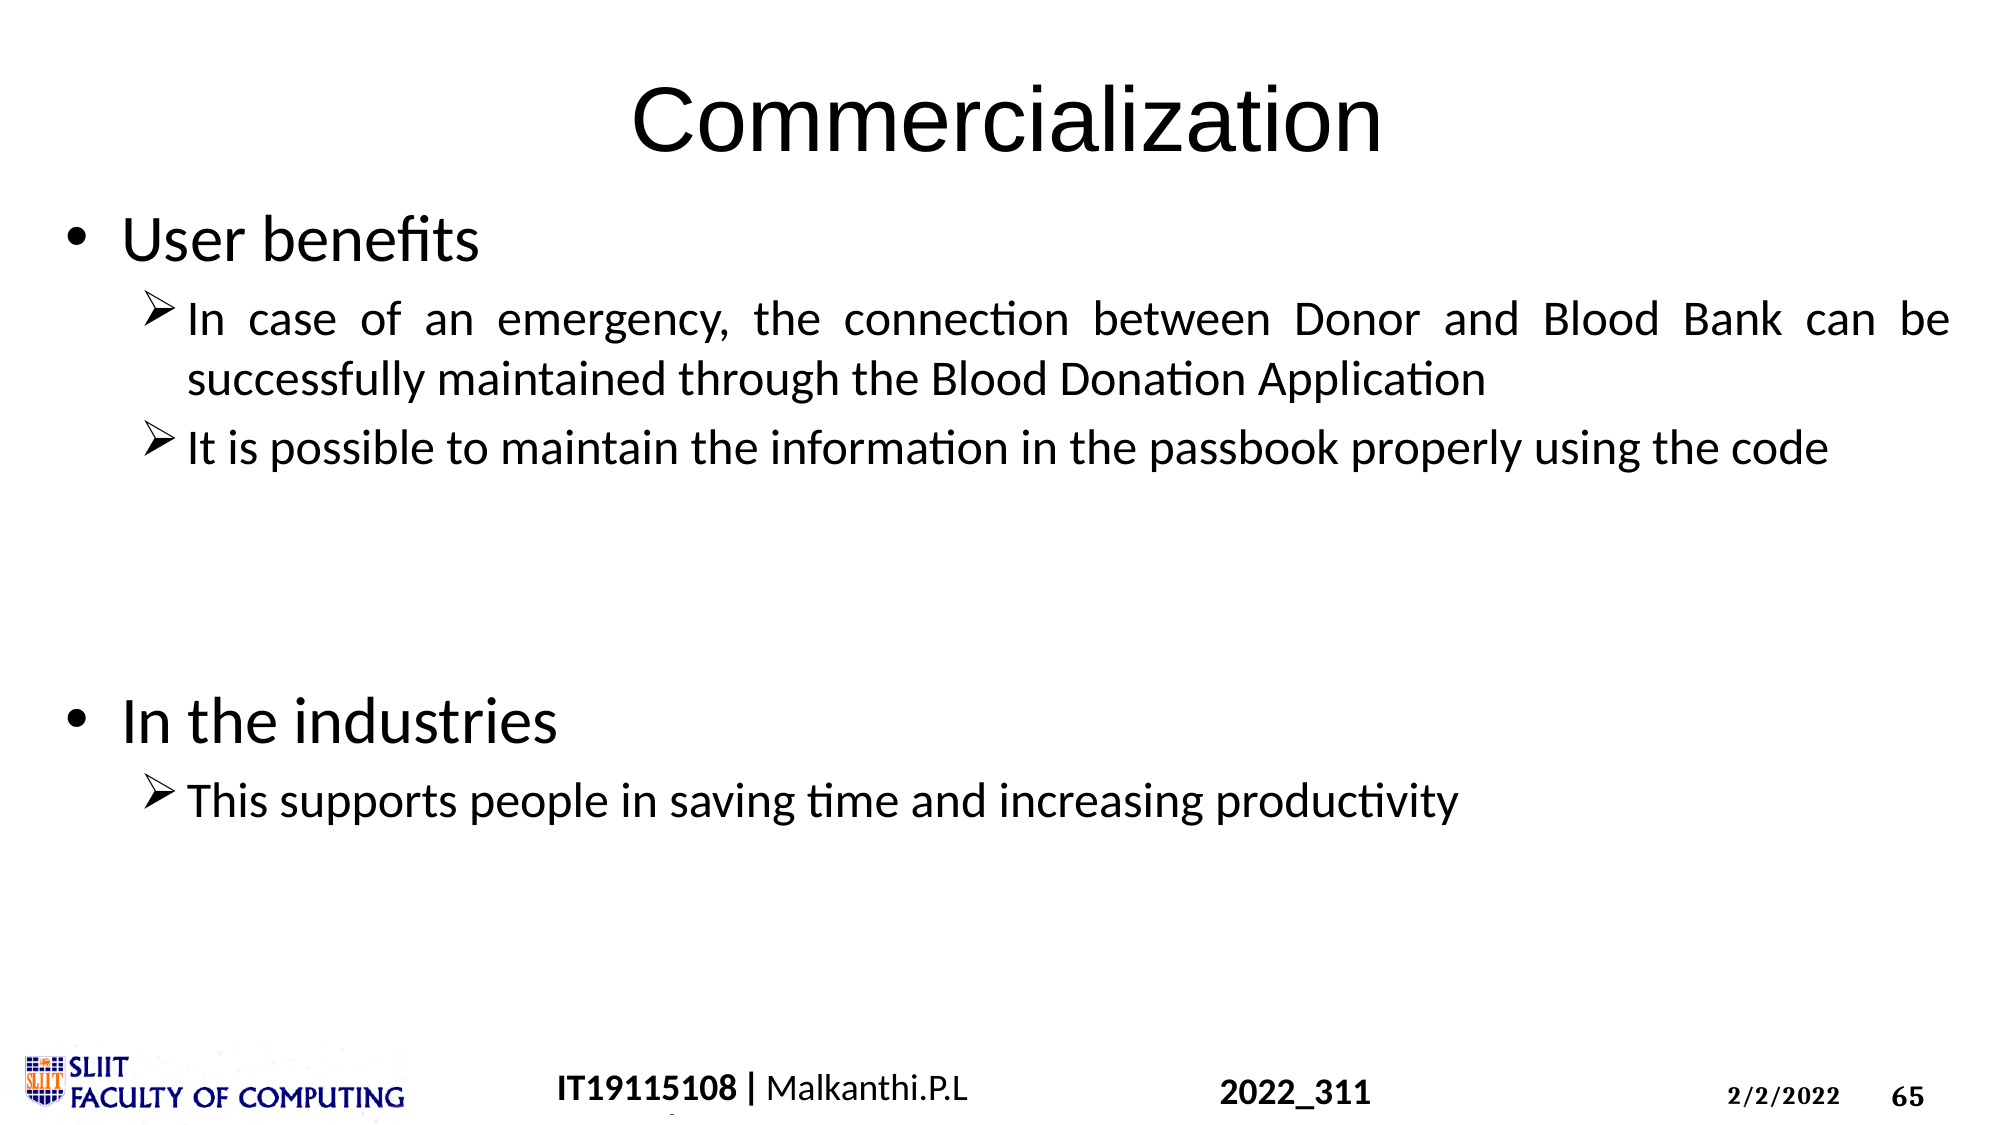

# Commercialization
User benefits
In case of an emergency, the connection between Donor and Blood Bank can be successfully maintained through the Blood Donation Application
It is possible to maintain the information in the passbook properly using the code

In the industries
This supports people in saving time and increasing productivity
IT19115108 | Malkanthi.P.L
2022_311
IT18212150 | T.D. BALASOORIYA